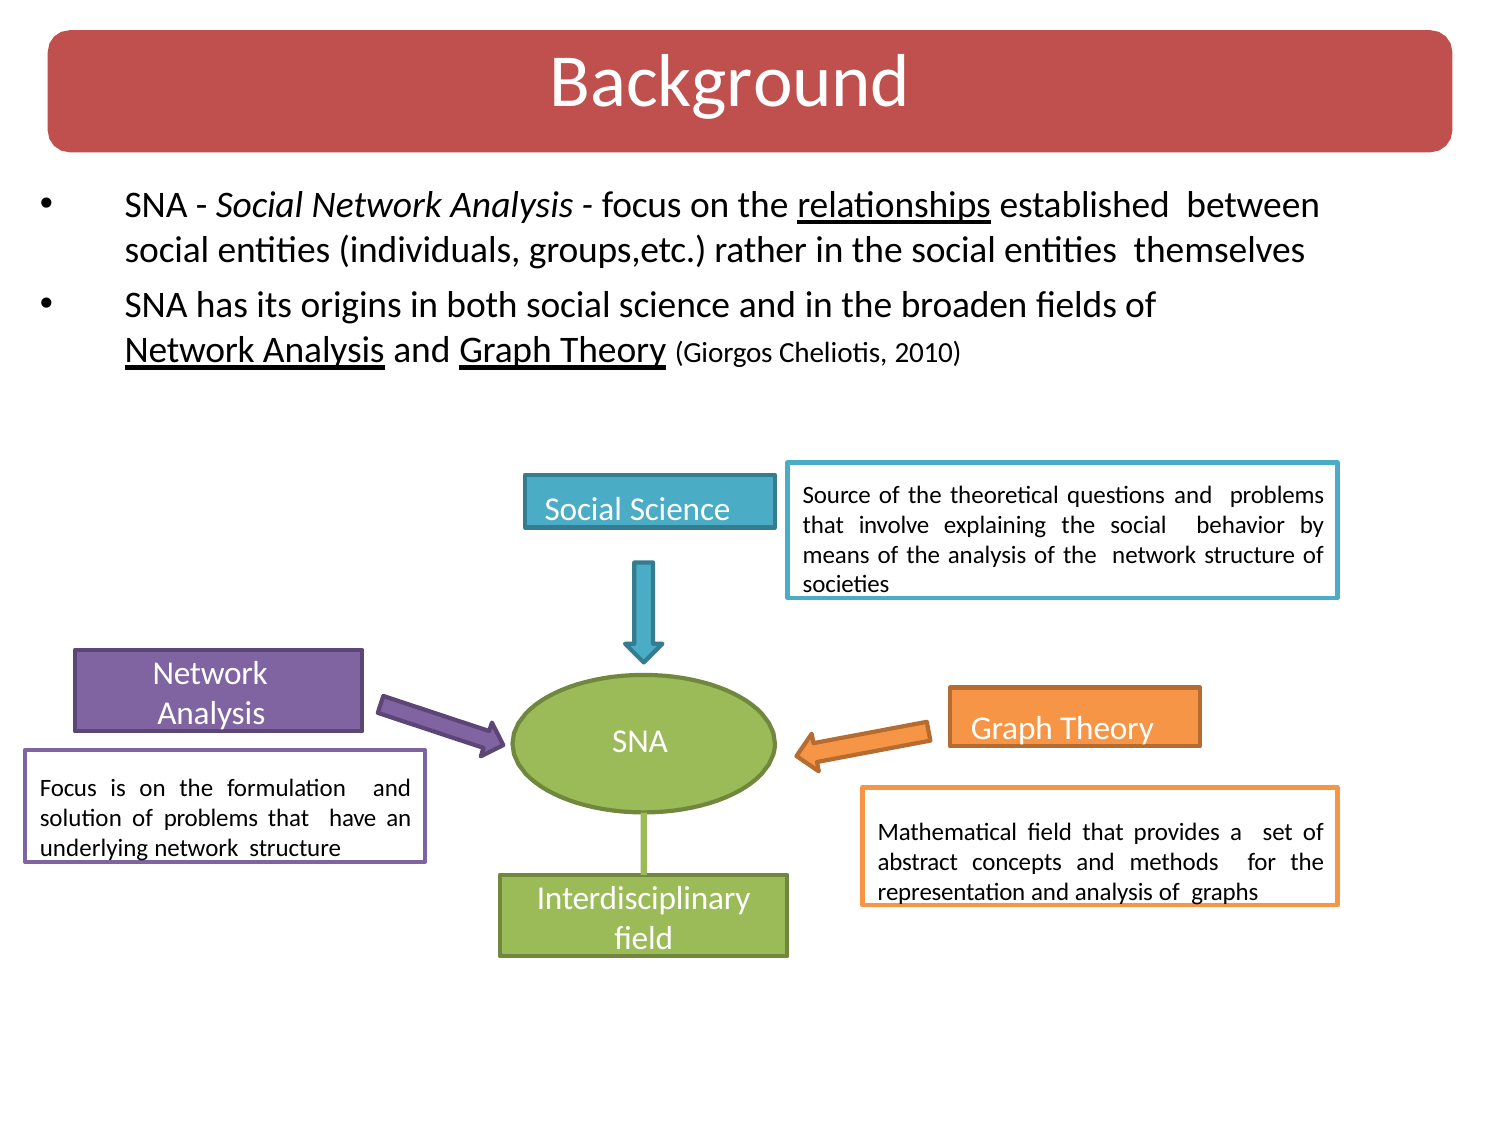

# Background

SNA - Social Network Analysis - focus on the relationships established  between social entities (individuals, groups,etc.) rather in the social entities  themselves
SNA has its origins in both social science and in the broaden fields of  Network Analysis and Graph Theory (Giorgos Cheliotis, 2010)
Source of the theoretical questions and  problems that involve explaining the social  behavior by means of the analysis of the  network structure of societies
Social Science

Network
Analysis

Graph Theory

SNA

Focus is on the formulation  and solution of problems that  have an underlying network  structure

Mathematical field that provides a  set of abstract concepts and methods  for the representation and analysis of  graphs

Interdisciplinary
field